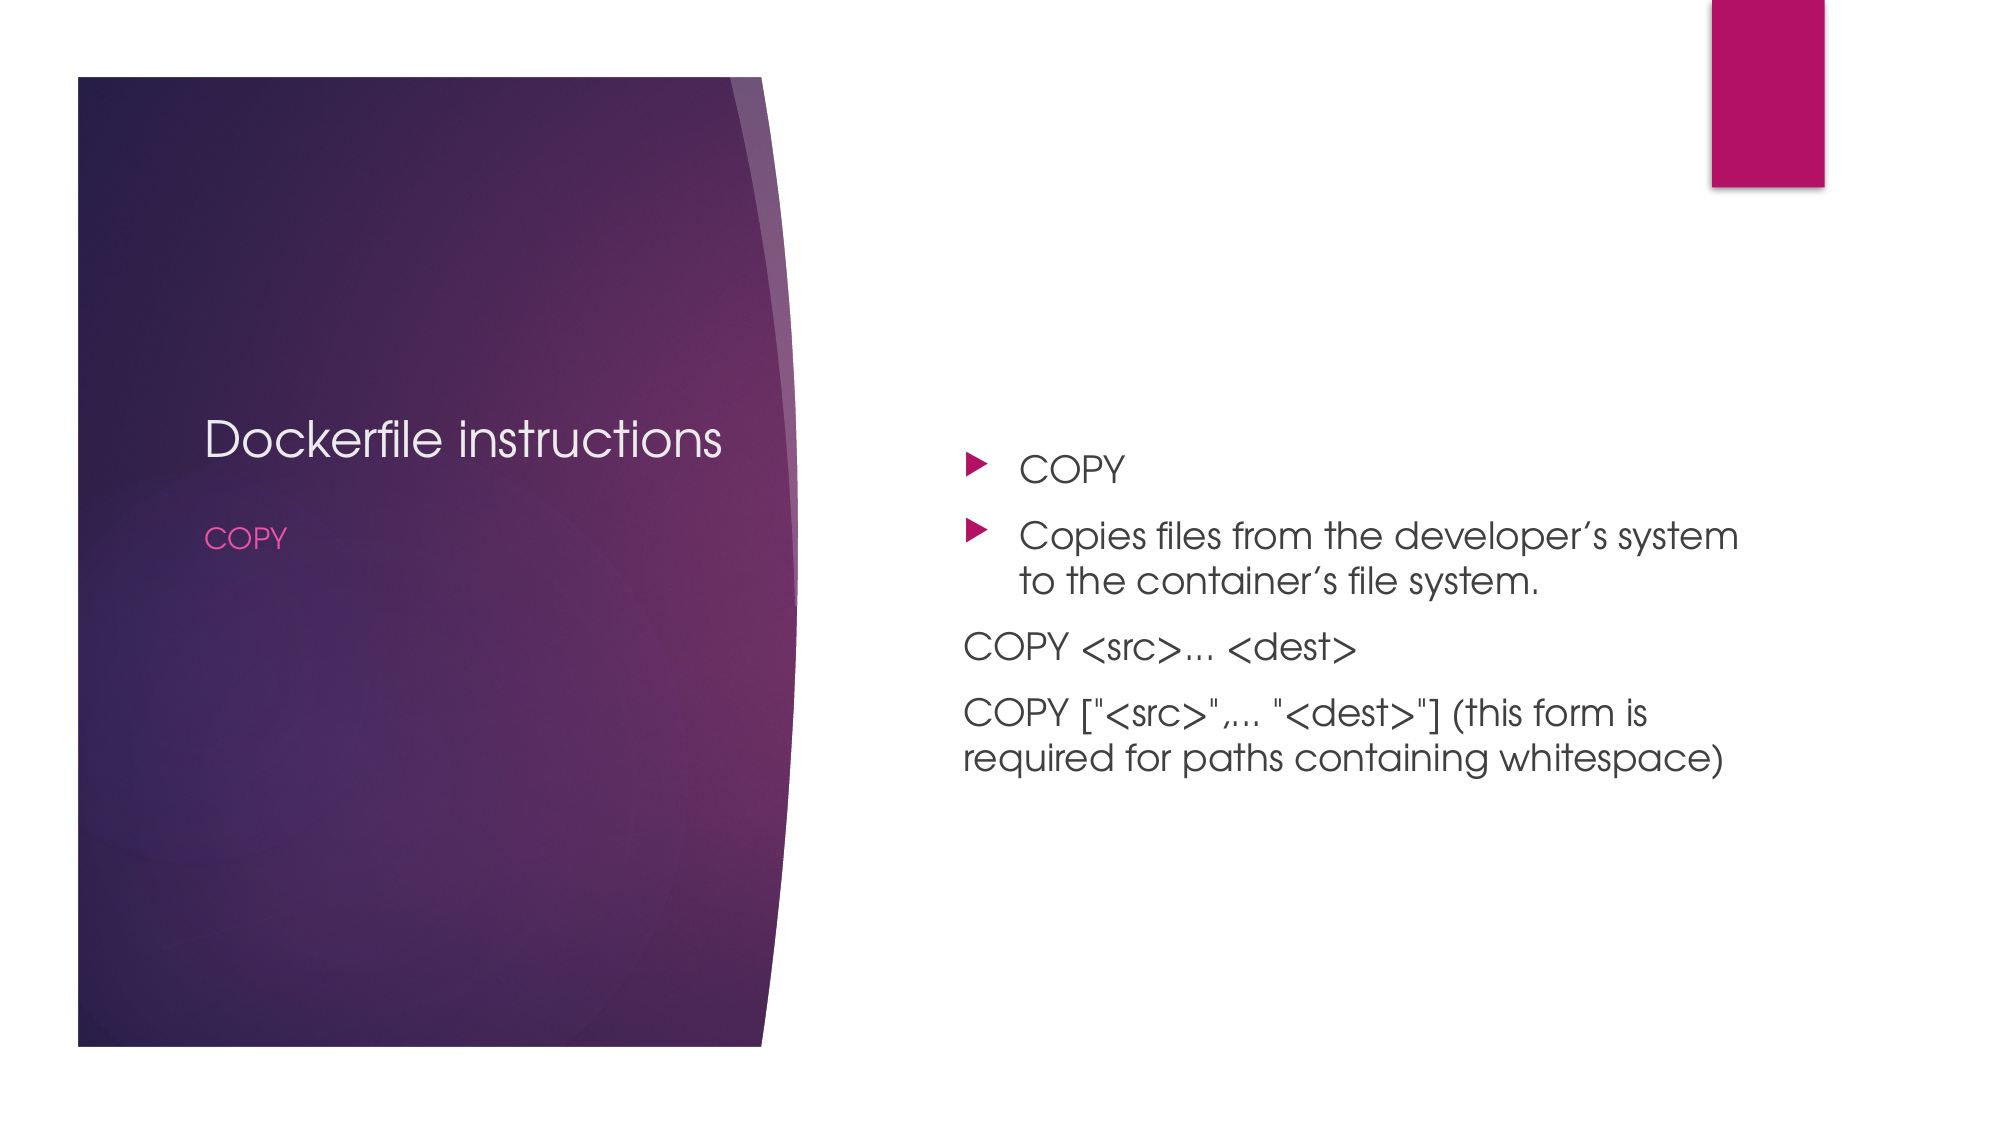

# Dockerfile instructions
COPY
Copies files from the developer’s system to the container’s file system.
COPY <src>... <dest>
COPY ["<src>",... "<dest>"] (this form is required for paths containing whitespace)
COPY